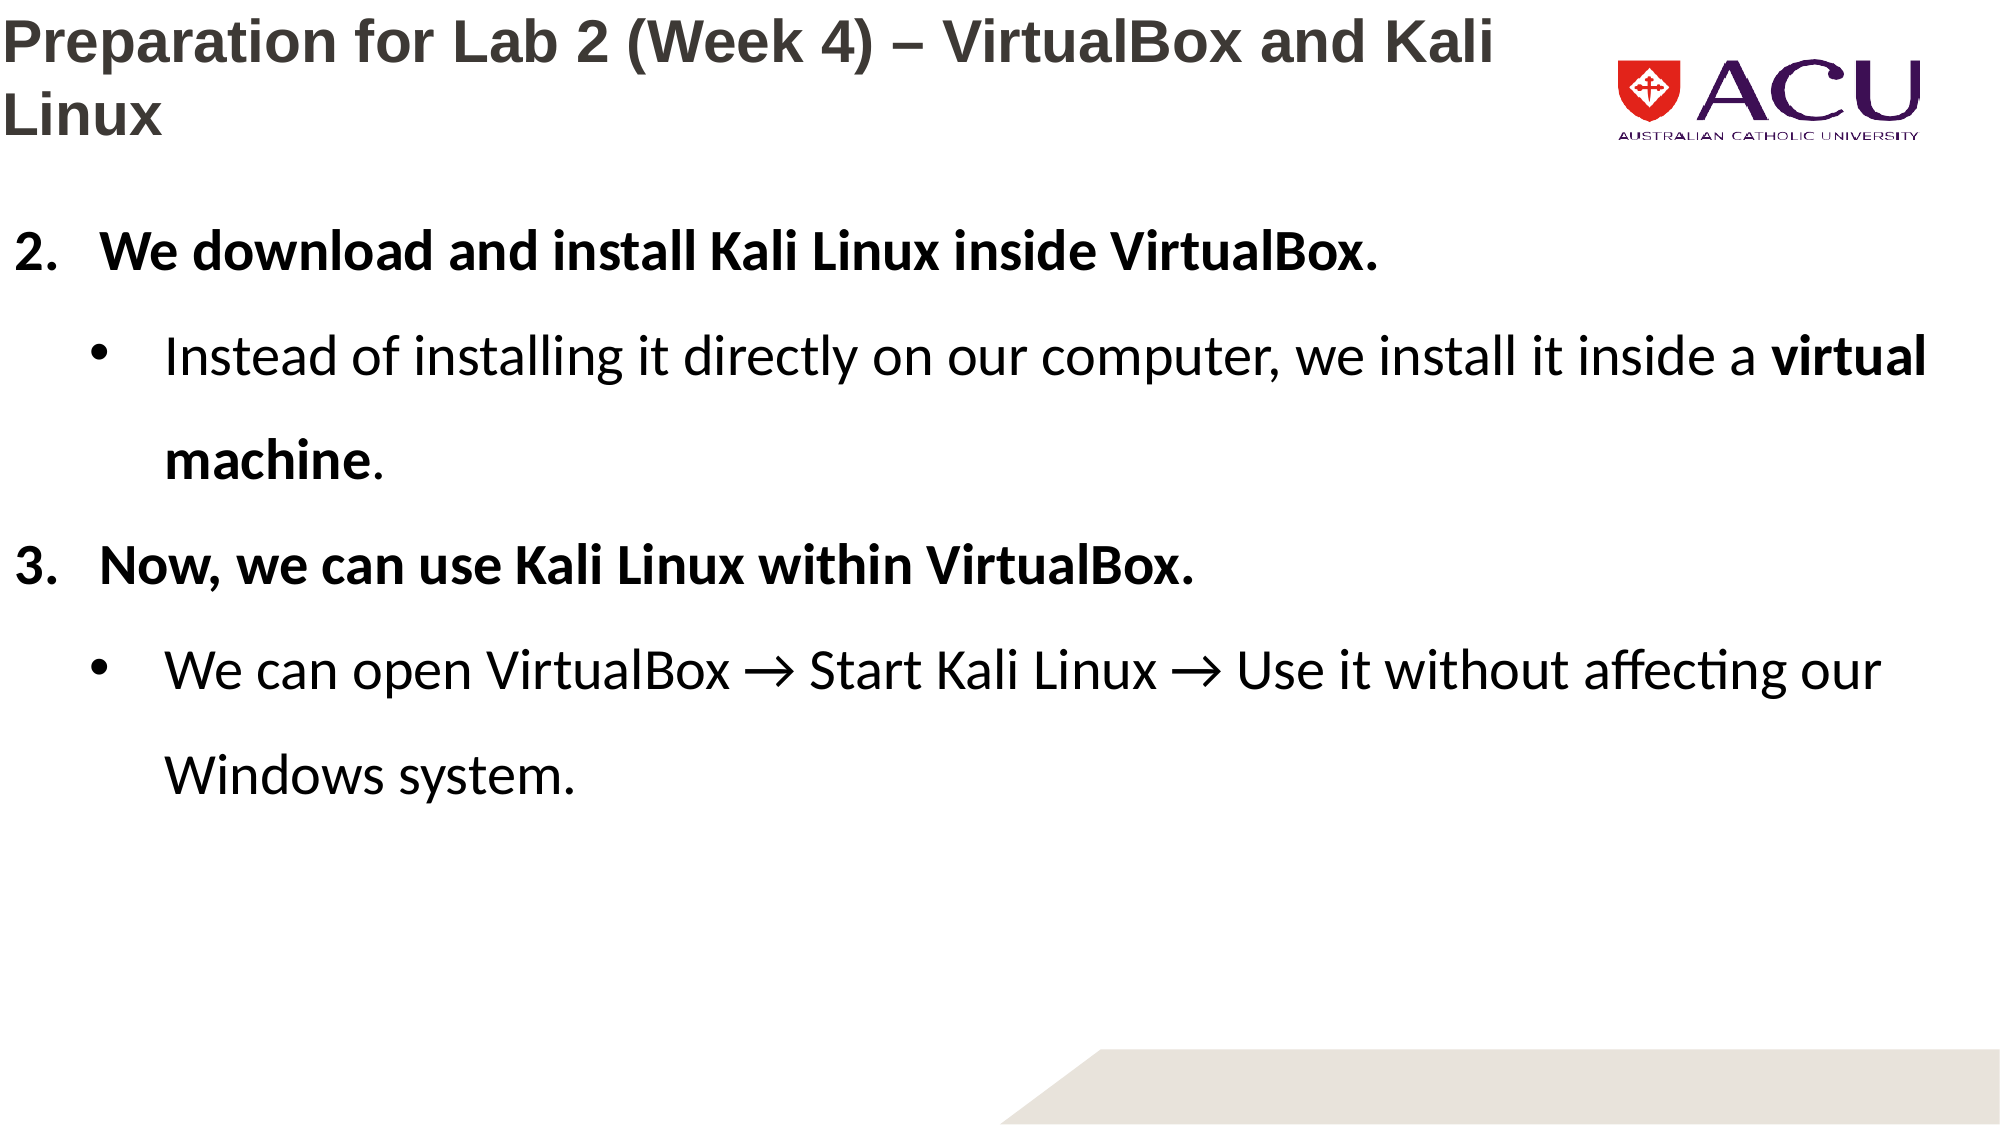

# Preparation for Lab 2 (Week 4) – VirtualBox and Kali Linux
We download and install Kali Linux inside VirtualBox.
Instead of installing it directly on our computer, we install it inside a virtual machine.
Now, we can use Kali Linux within VirtualBox.
We can open VirtualBox → Start Kali Linux → Use it without affecting our Windows system.